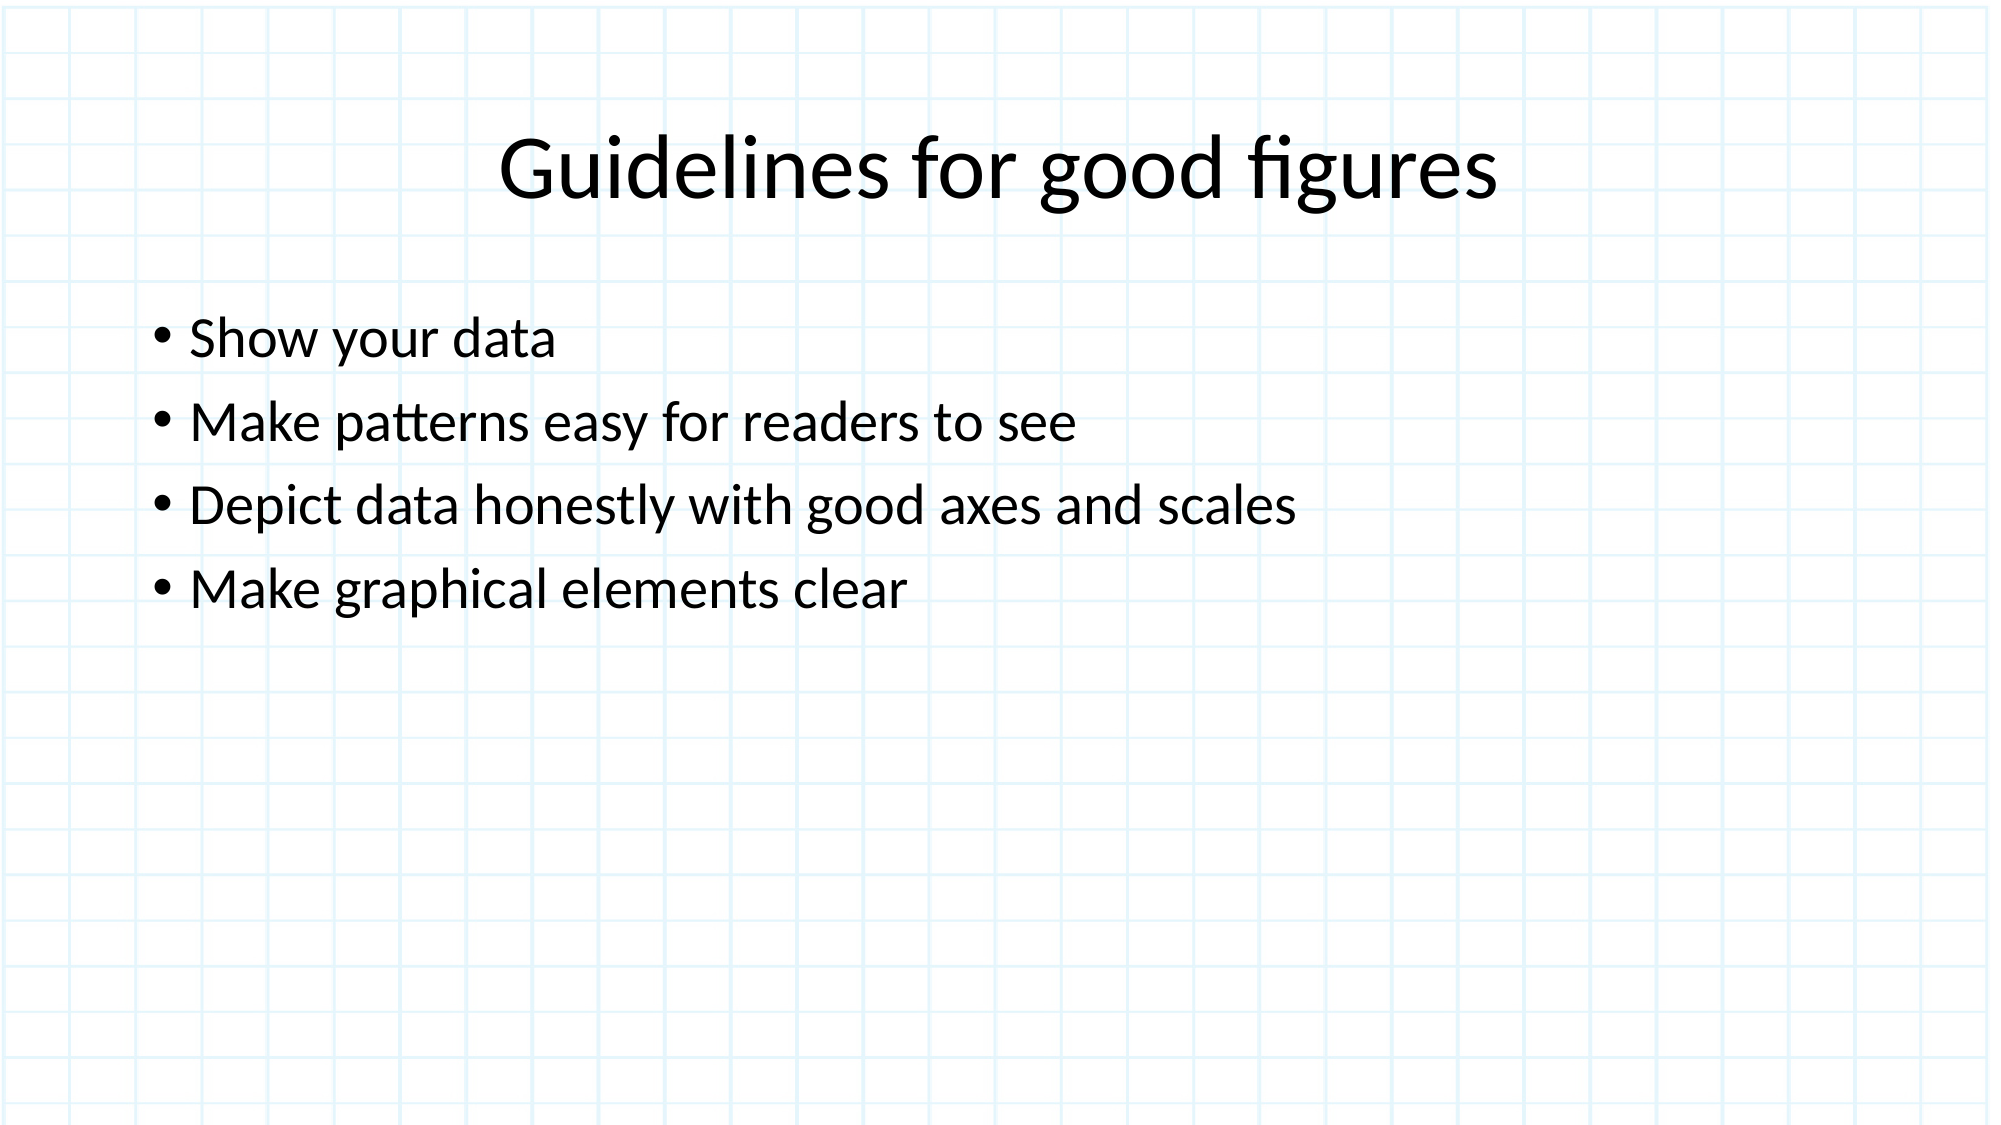

# Guidelines for good figures
Show your data
Make patterns easy for readers to see
Depict data honestly with good axes and scales
Make graphical elements clear